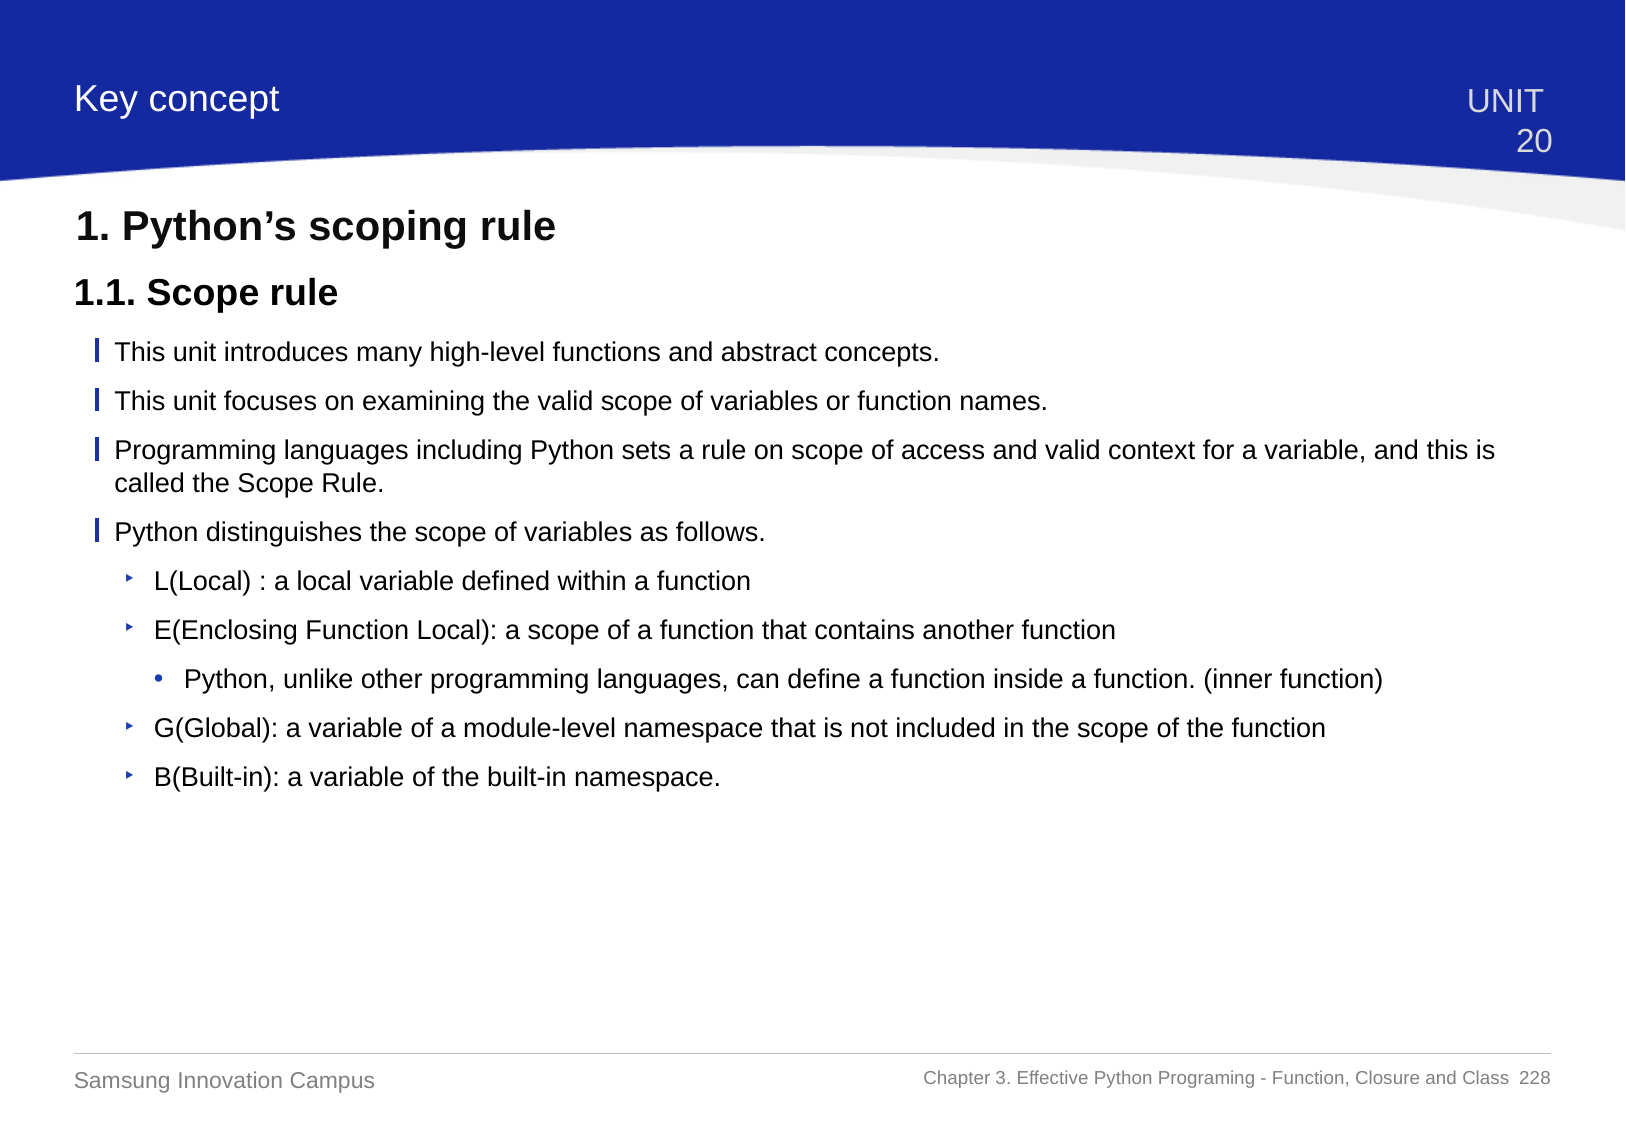

Key concept
UNIT  20
1. Python’s scoping rule
1.1. Scope rule
This unit introduces many high-level functions and abstract concepts.
This unit focuses on examining the valid scope of variables or function names.
Programming languages including Python sets a rule on scope of access and valid context for a variable, and this is called the Scope Rule.
Python distinguishes the scope of variables as follows.
L(Local) : a local variable defined within a function
E(Enclosing Function Local): a scope of a function that contains another function
Python, unlike other programming languages, can define a function inside a function. (inner function)
G(Global): a variable of a module-level namespace that is not included in the scope of the function
B(Built-in): a variable of the built-in namespace.